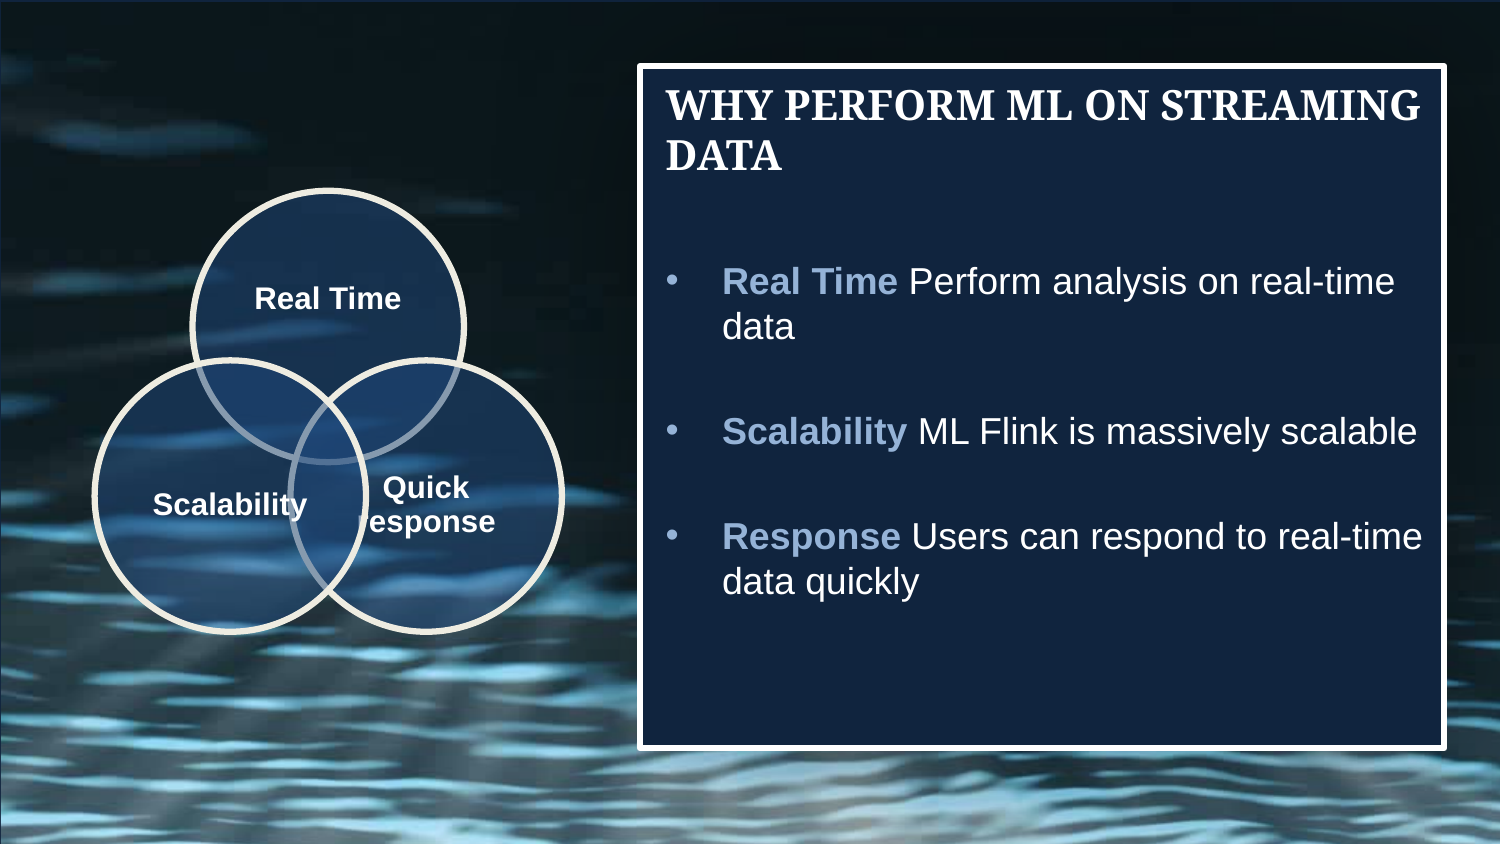

# Why perform ML on Streaming Data
Real Time
Quick response
Scalability

Real Time Perform analysis on real-time data

Scalability ML Flink is massively scalable

Response Users can respond to real-time data quickly